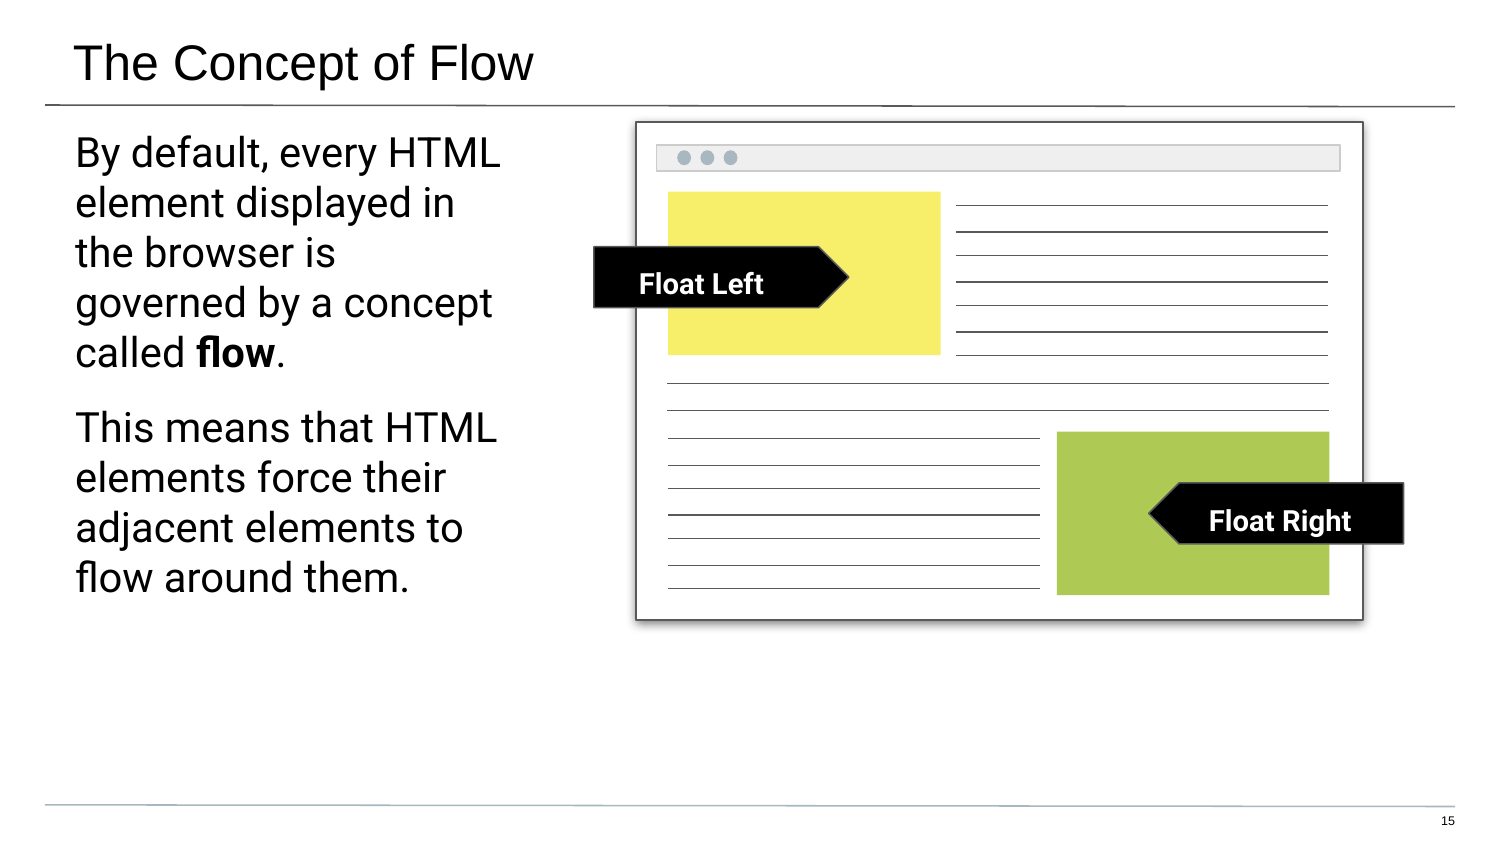

# The Concept of Flow
By default, every HTML element displayed in the browser is governed by a concept called flow.
This means that HTML elements force their adjacent elements to flow around them.

Float Left

Float Right